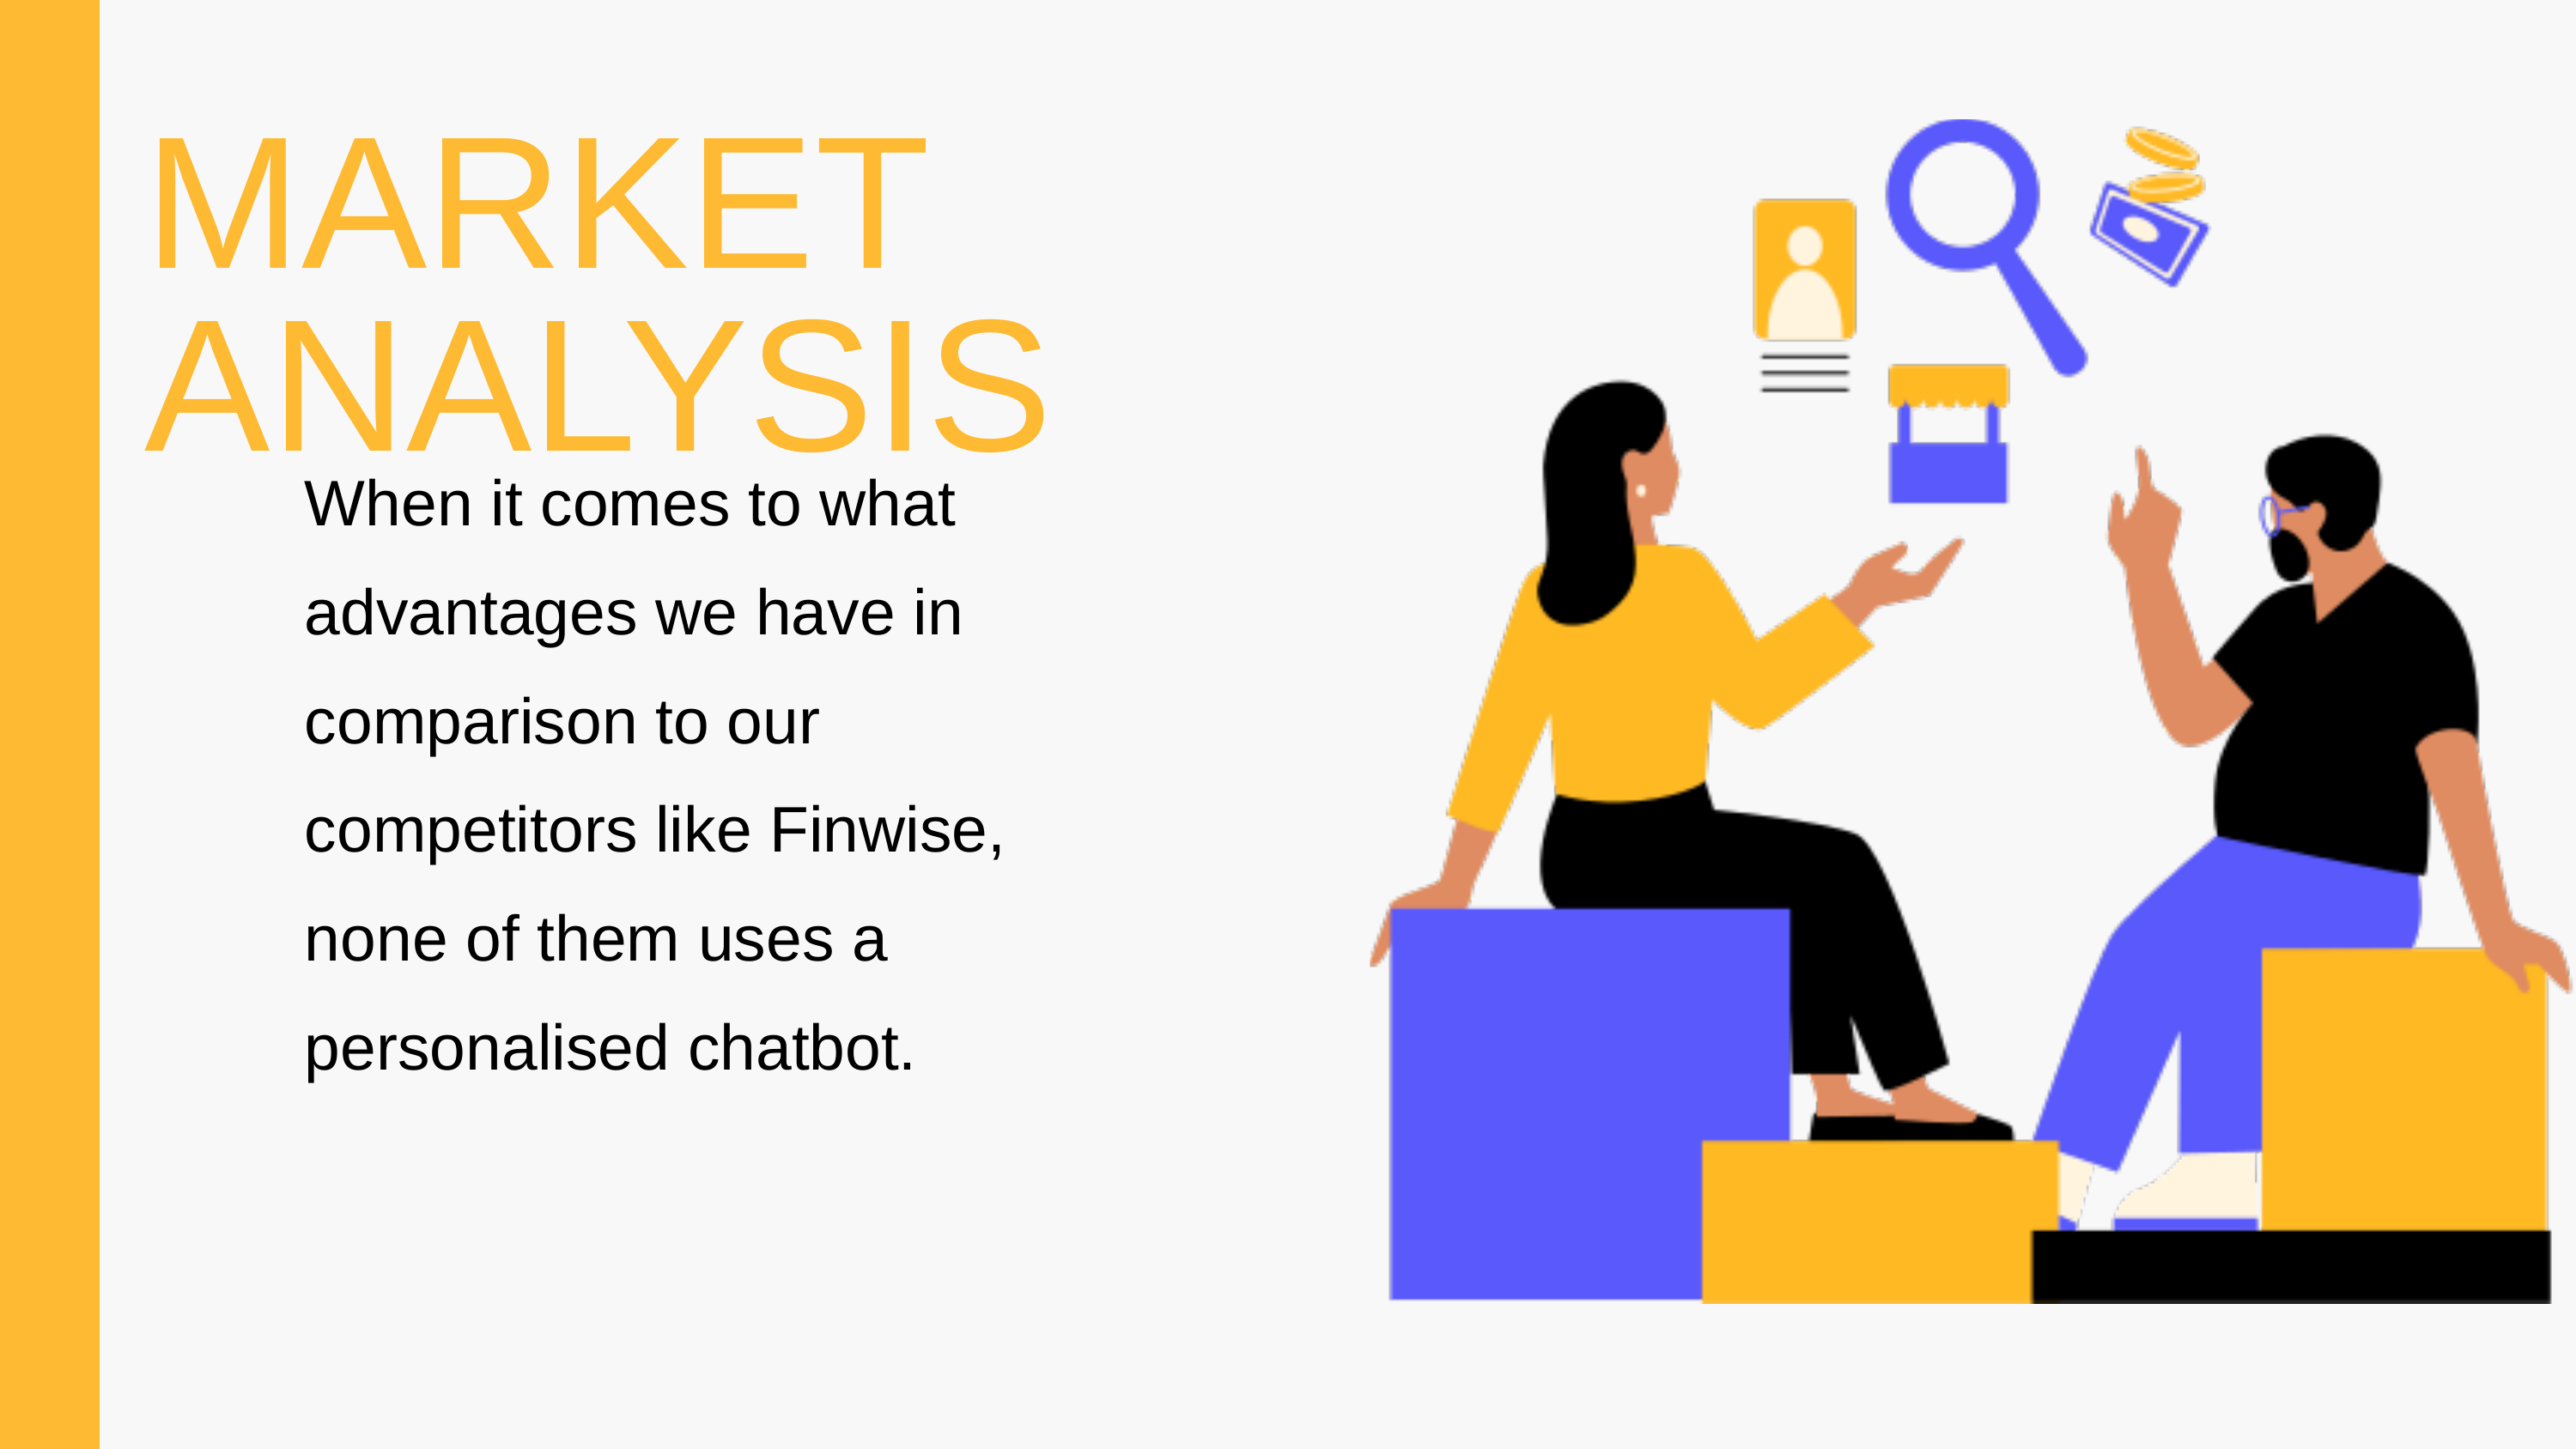

MARKET ANALYSIS
When it comes to what advantages we have in comparison to our competitors like Finwise, none of them uses a personalised chatbot.